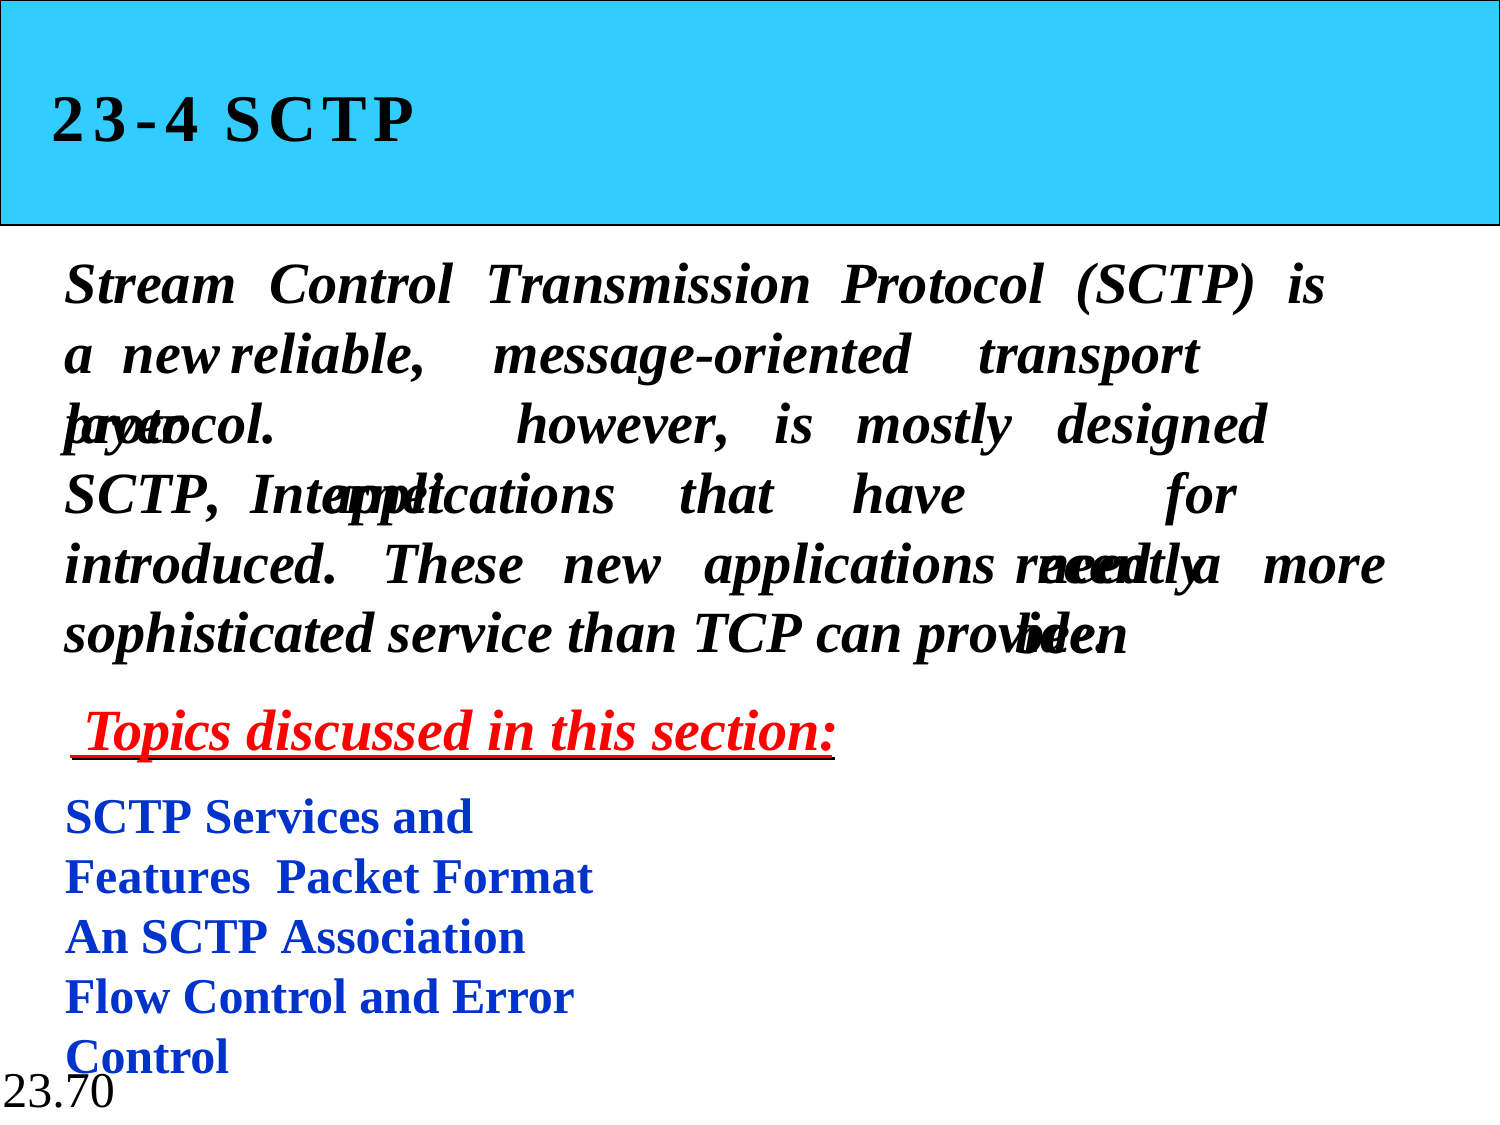

# 23-4 SCTP
Stream	Control	Transmission	Protocol	(SCTP)		is	a  new	reliable,		message-oriented	transport	layer
protocol.	SCTP,  Internet
however,	is
mostly  have
designed		for  recently	been
applications
that
introduced.	These
new	applications	need	a	more
sophisticated service than TCP can provide.  Topics discussed in this section:

SCTP Services and Features  Packet Format
An SCTP Association
Flow Control and Error Control
23.70